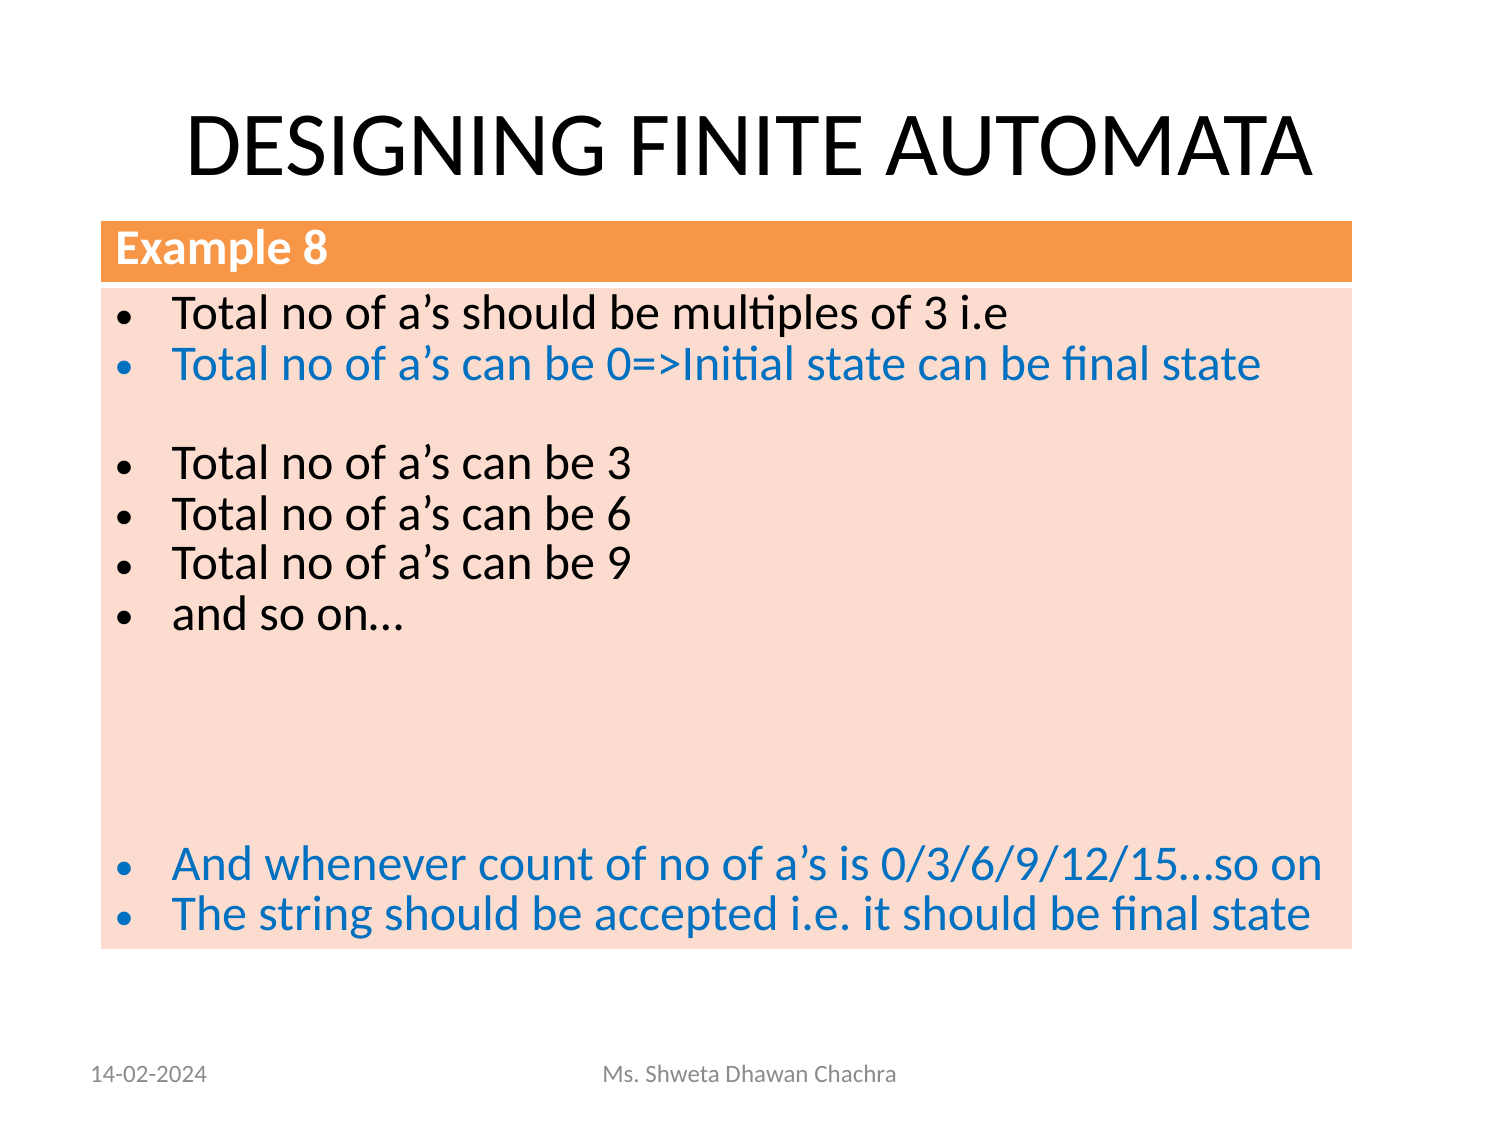

# DESIGNING FINITE AUTOMATA
| Example 8 |
| --- |
| Total no of a’s should be multiples of 3 i.e Total no of a’s can be 0=>Initial state can be final state Total no of a’s can be 3 Total no of a’s can be 6 Total no of a’s can be 9 and so on… And whenever count of no of a’s is 0/3/6/9/12/15…so on The string should be accepted i.e. it should be final state |
14-02-2024
Ms. Shweta Dhawan Chachra